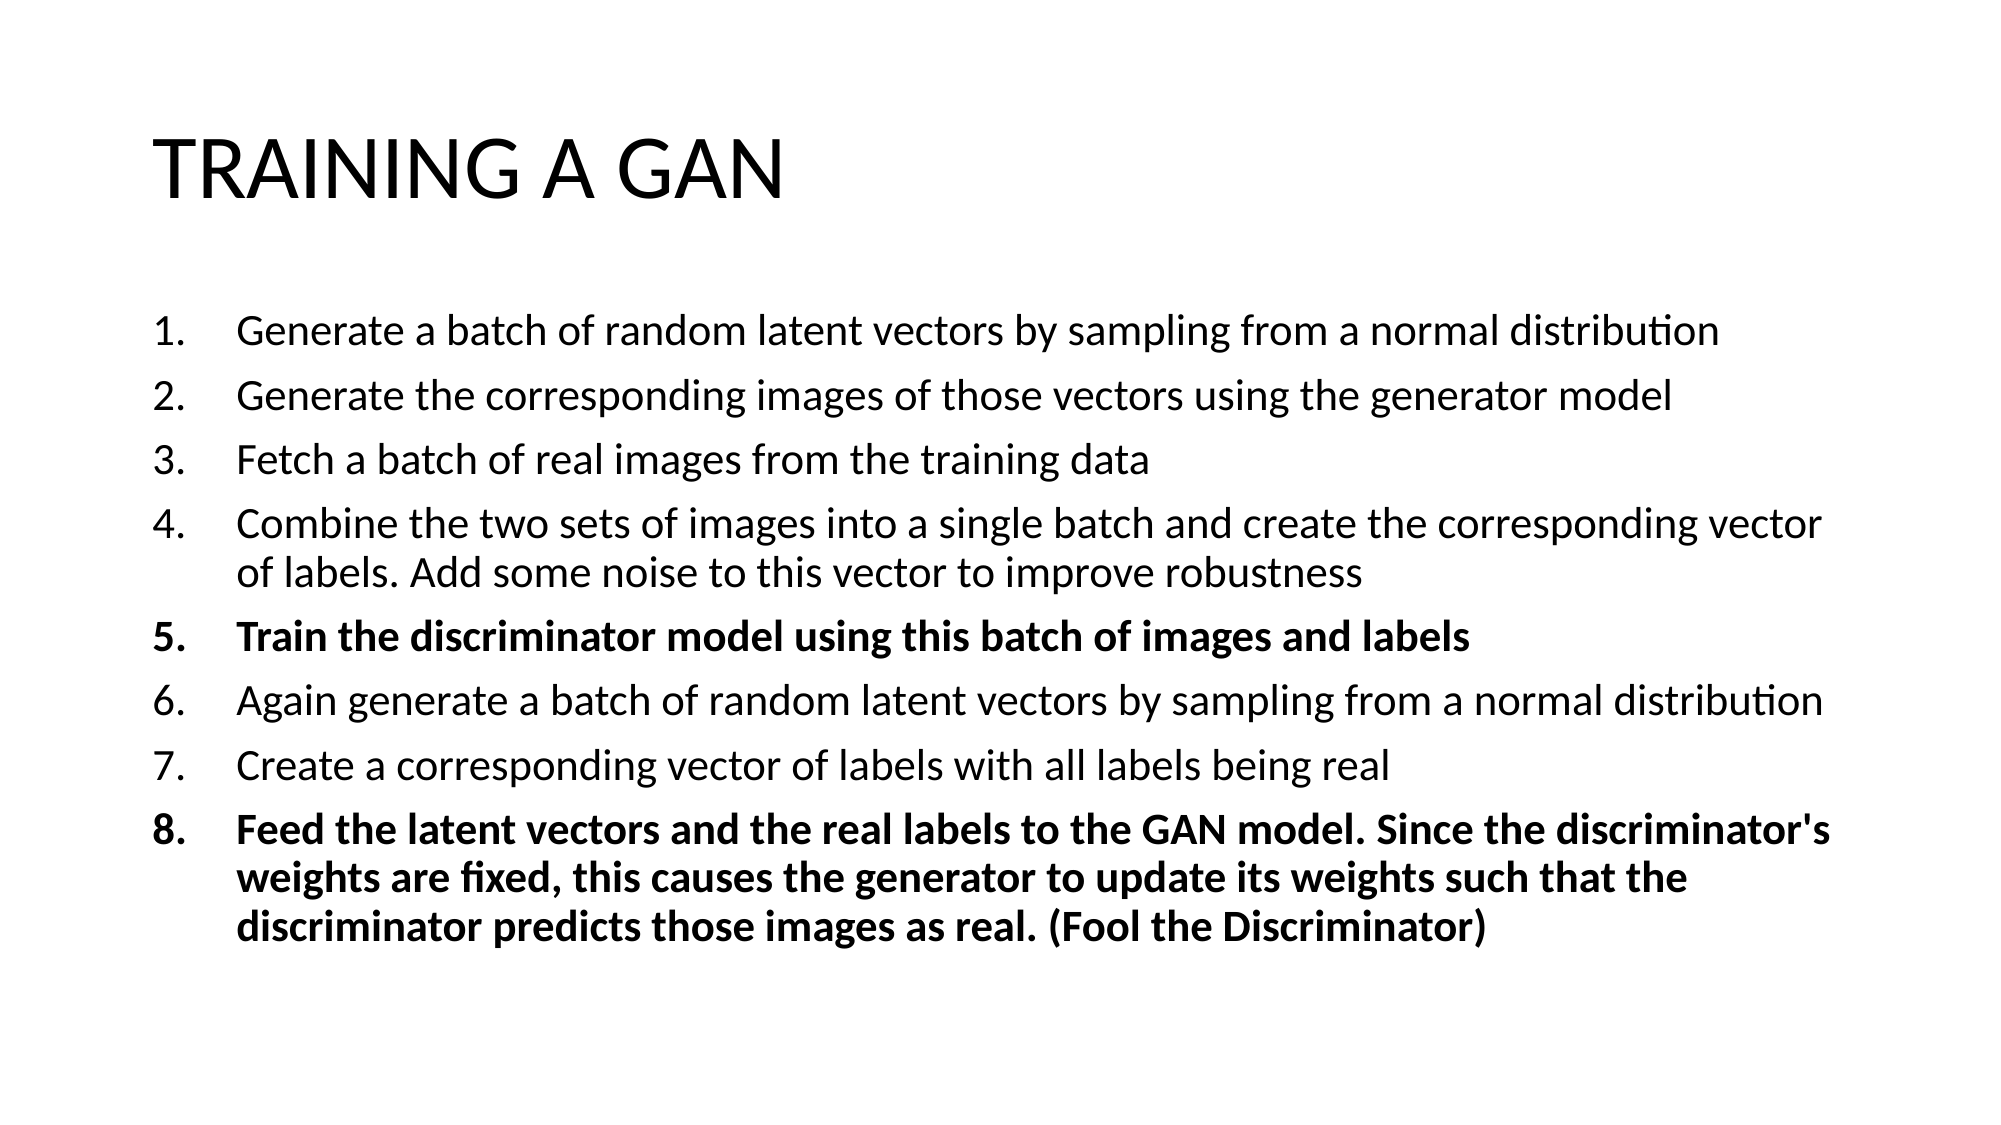

# TRAINING A GAN
Generate a batch of random latent vectors by sampling from a normal distribution
Generate the corresponding images of those vectors using the generator model
Fetch a batch of real images from the training data
Combine the two sets of images into a single batch and create the corresponding vector of labels. Add some noise to this vector to improve robustness
Train the discriminator model using this batch of images and labels
Again generate a batch of random latent vectors by sampling from a normal distribution
Create a corresponding vector of labels with all labels being real
Feed the latent vectors and the real labels to the GAN model. Since the discriminator's weights are fixed, this causes the generator to update its weights such that the discriminator predicts those images as real. (Fool the Discriminator)